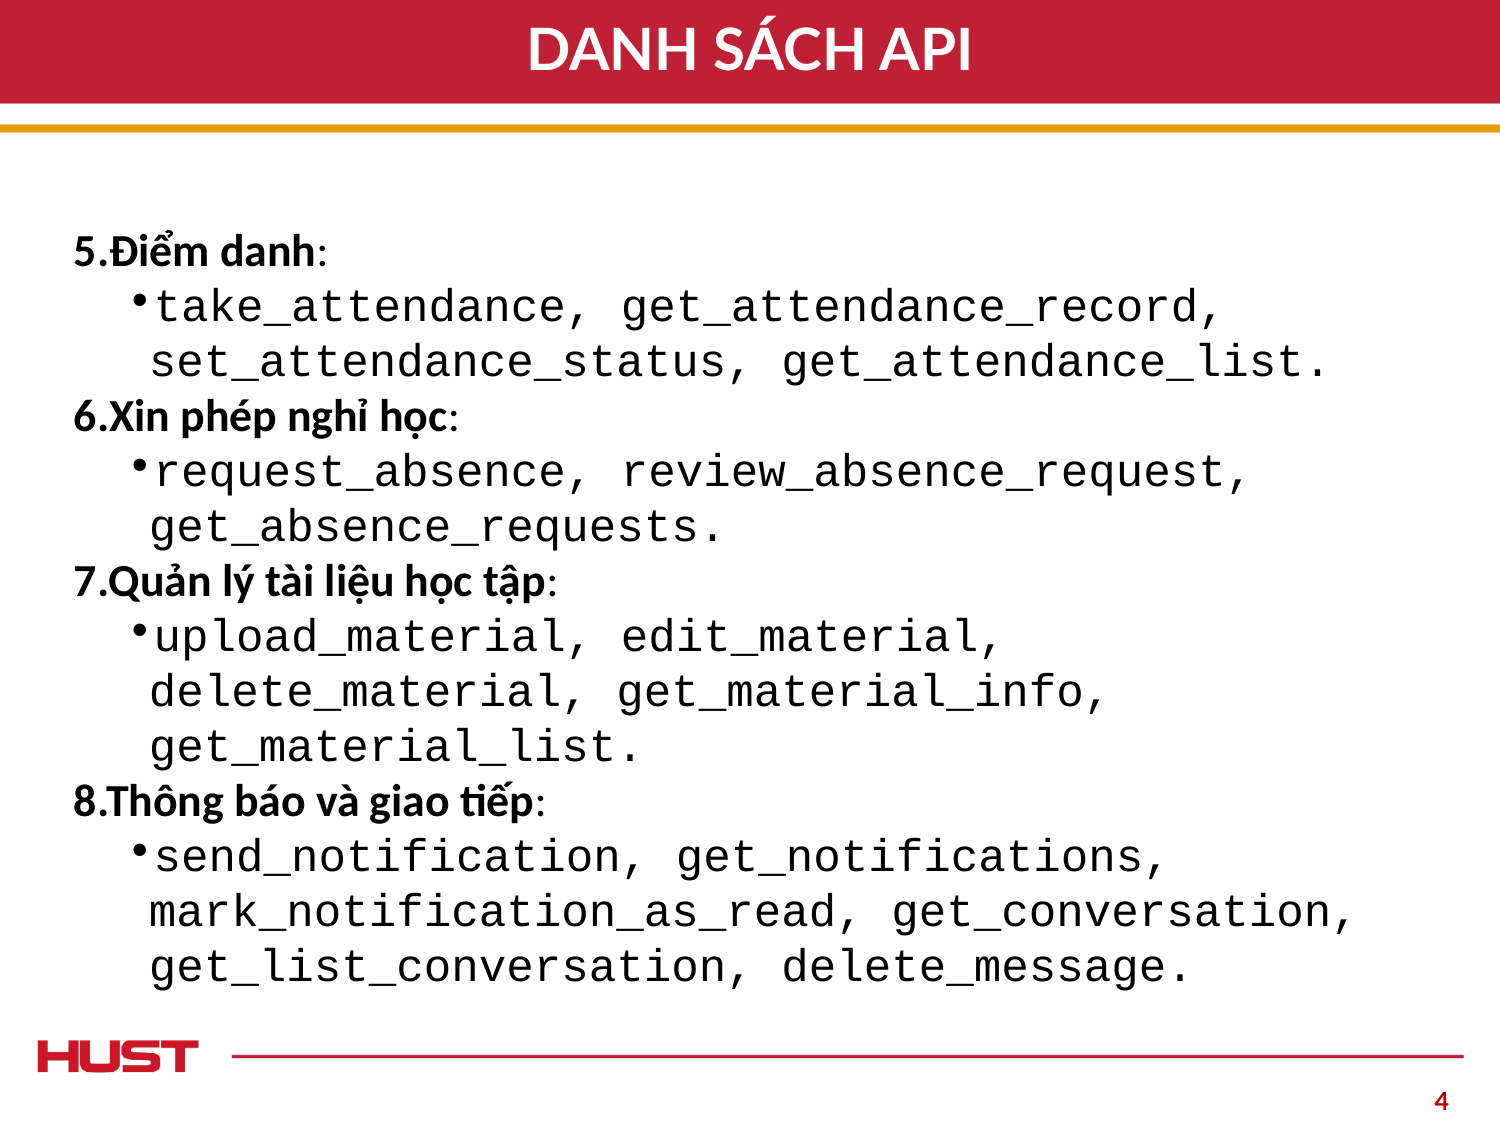

# DANH SÁCH API

5.Điểm danh:
take_attendance, get_attendance_record, set_attendance_status, get_attendance_list.
6.Xin phép nghỉ học:
request_absence, review_absence_request, get_absence_requests.
7.Quản lý tài liệu học tập:
upload_material, edit_material, delete_material, get_material_info, get_material_list.
8.Thông báo và giao tiếp:
send_notification, get_notifications, mark_notification_as_read, get_conversation, get_list_conversation, delete_message.

4